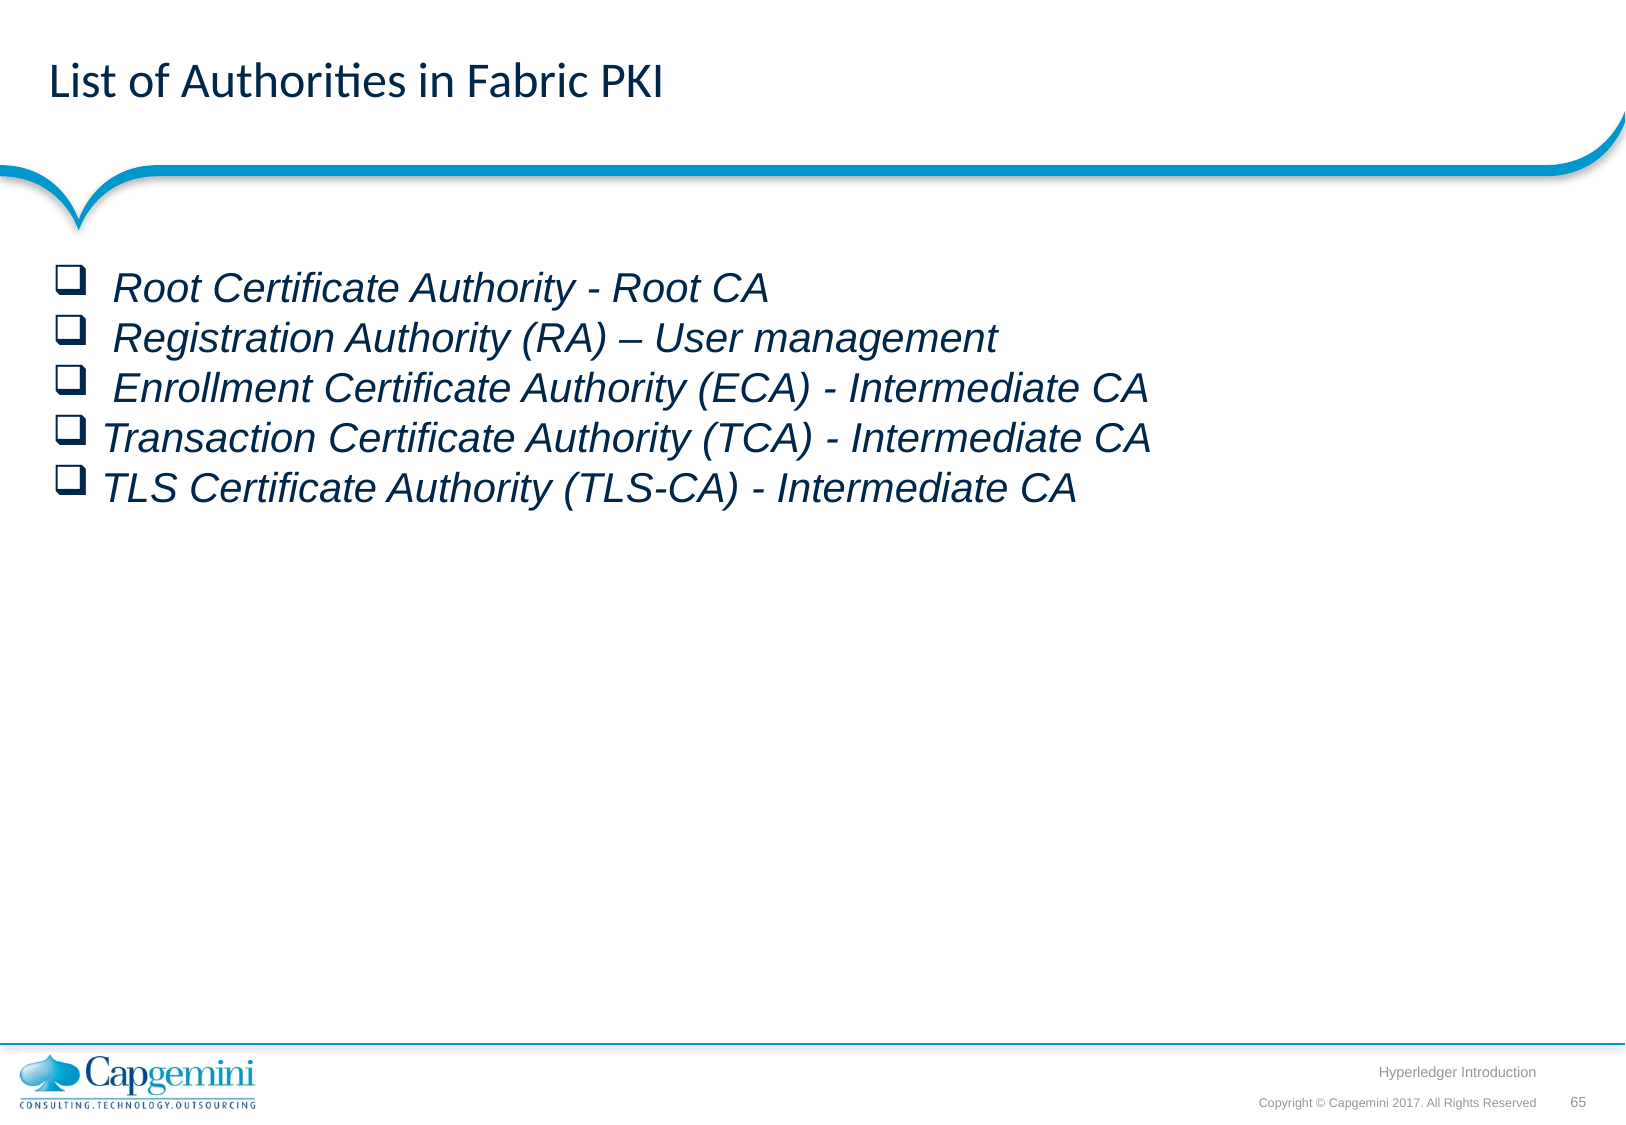

# List of Authorities in Fabric PKI
  Root Certificate Authority - Root CA
  Registration Authority (RA) – User management
  Enrollment Certificate Authority (ECA) - Intermediate CA
 Transaction Certificate Authority (TCA) - Intermediate CA
 TLS Certificate Authority (TLS-CA) - Intermediate CA